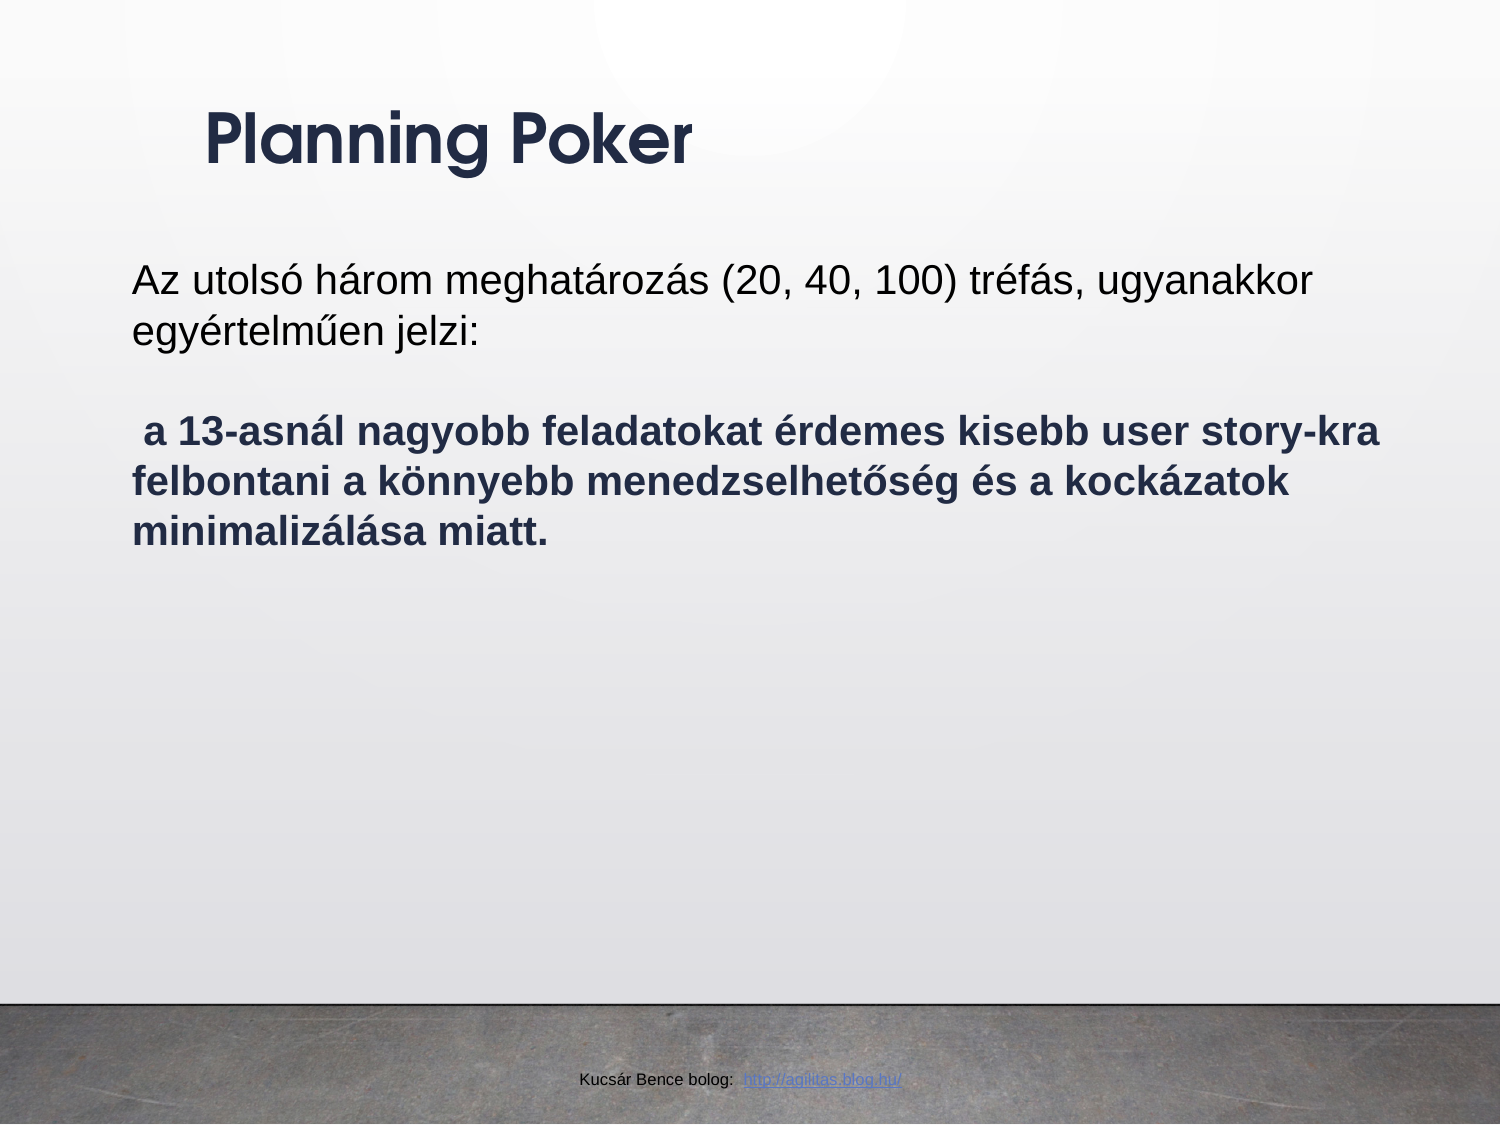

Planning Poker
Az utolsó három meghatározás (20, 40, 100) tréfás, ugyanakkor egyértelműen jelzi:

 a 13-asnál nagyobb feladatokat érdemes kisebb user story-kra felbontani a könnyebb menedzselhetőség és a kockázatok minimalizálása miatt.

Kucsár Bence bolog:  http://agilitas.blog.hu/